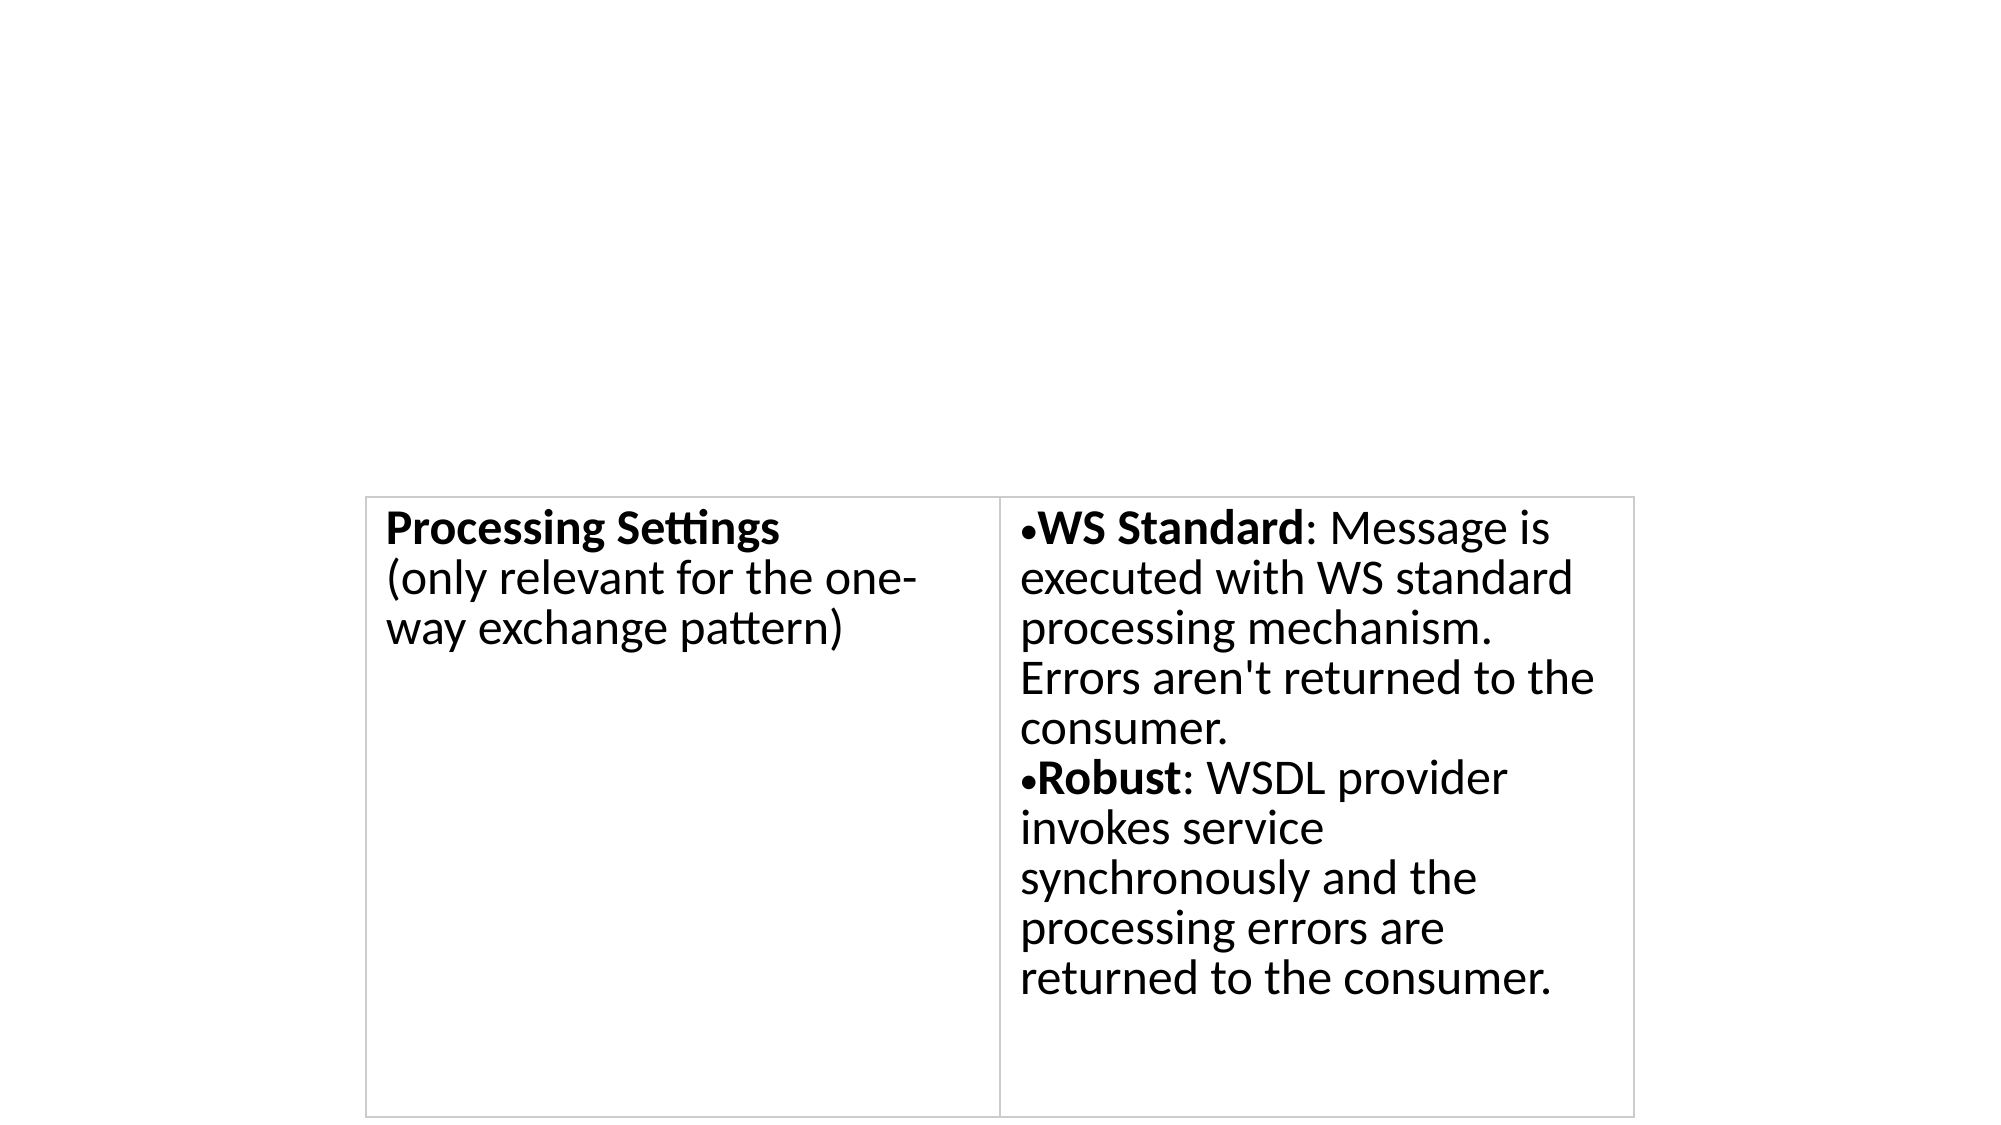

#
| Processing Settings (only relevant for the one-way exchange pattern) | WS Standard: Message is executed with WS standard processing mechanism. Errors aren't returned to the consumer. Robust: WSDL provider invokes service synchronously and the processing errors are returned to the consumer. |
| --- | --- |